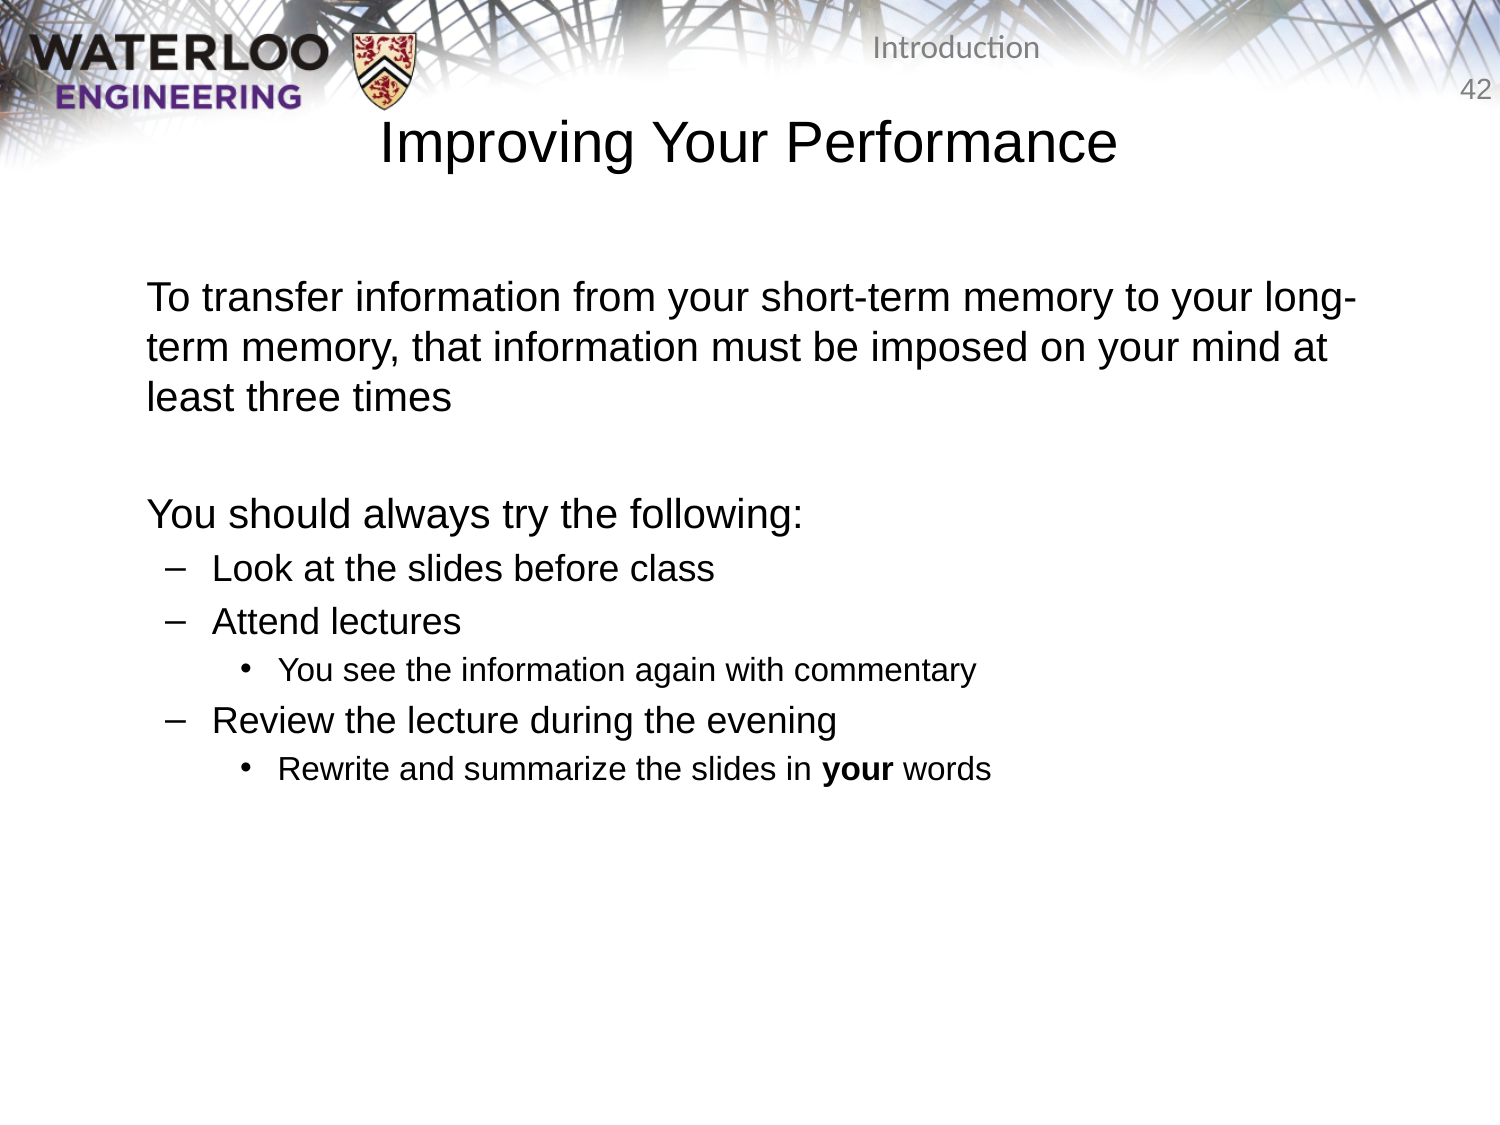

# Improving Your Performance
To transfer information from your short-term memory to your long-term memory, that information must be imposed on your mind at least three times

You should always try the following:
Look at the slides before class
Attend lectures
You see the information again with commentary
Review the lecture during the evening
Rewrite and summarize the slides in your words